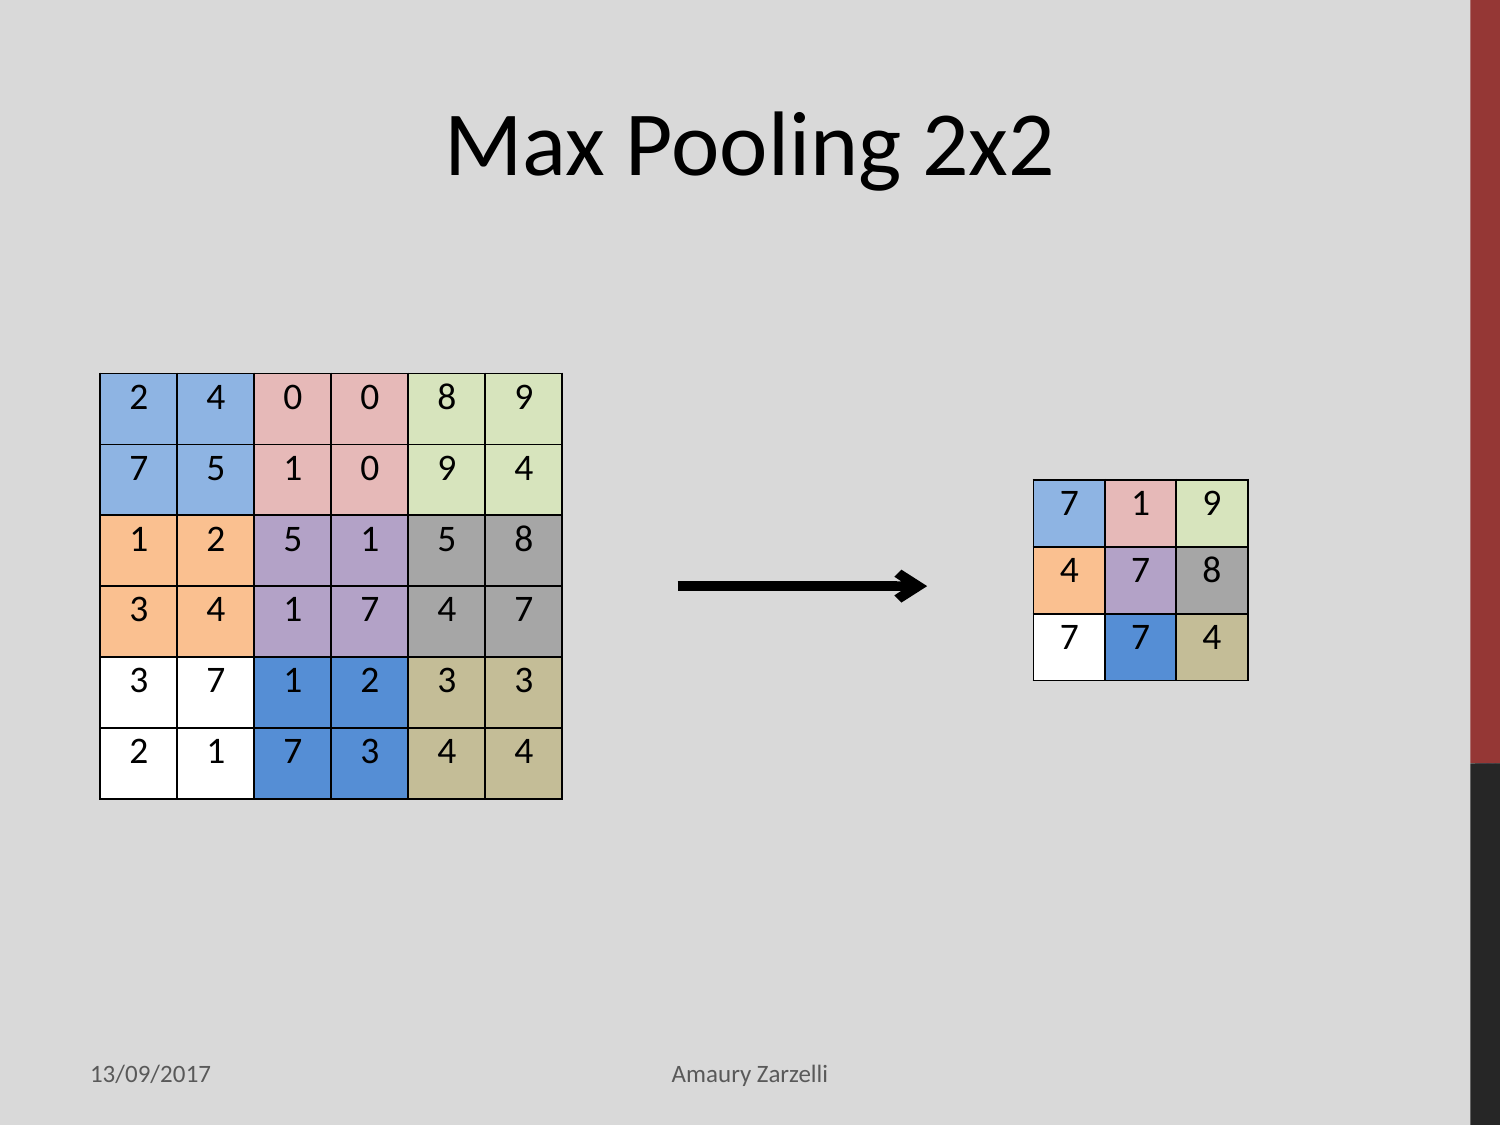

# Max Pooling 2x2
| 2 | 4 | 0 | 0 | 8 | 9 |
| --- | --- | --- | --- | --- | --- |
| 7 | 5 | 1 | 0 | 9 | 4 |
| 1 | 2 | 5 | 1 | 5 | 8 |
| 3 | 4 | 1 | 7 | 4 | 7 |
| 3 | 7 | 1 | 2 | 3 | 3 |
| 2 | 1 | 7 | 3 | 4 | 4 |
| 7 | 1 | 9 |
| --- | --- | --- |
| 4 | 7 | 8 |
| 7 | 7 | 4 |
13/09/2017
Amaury Zarzelli